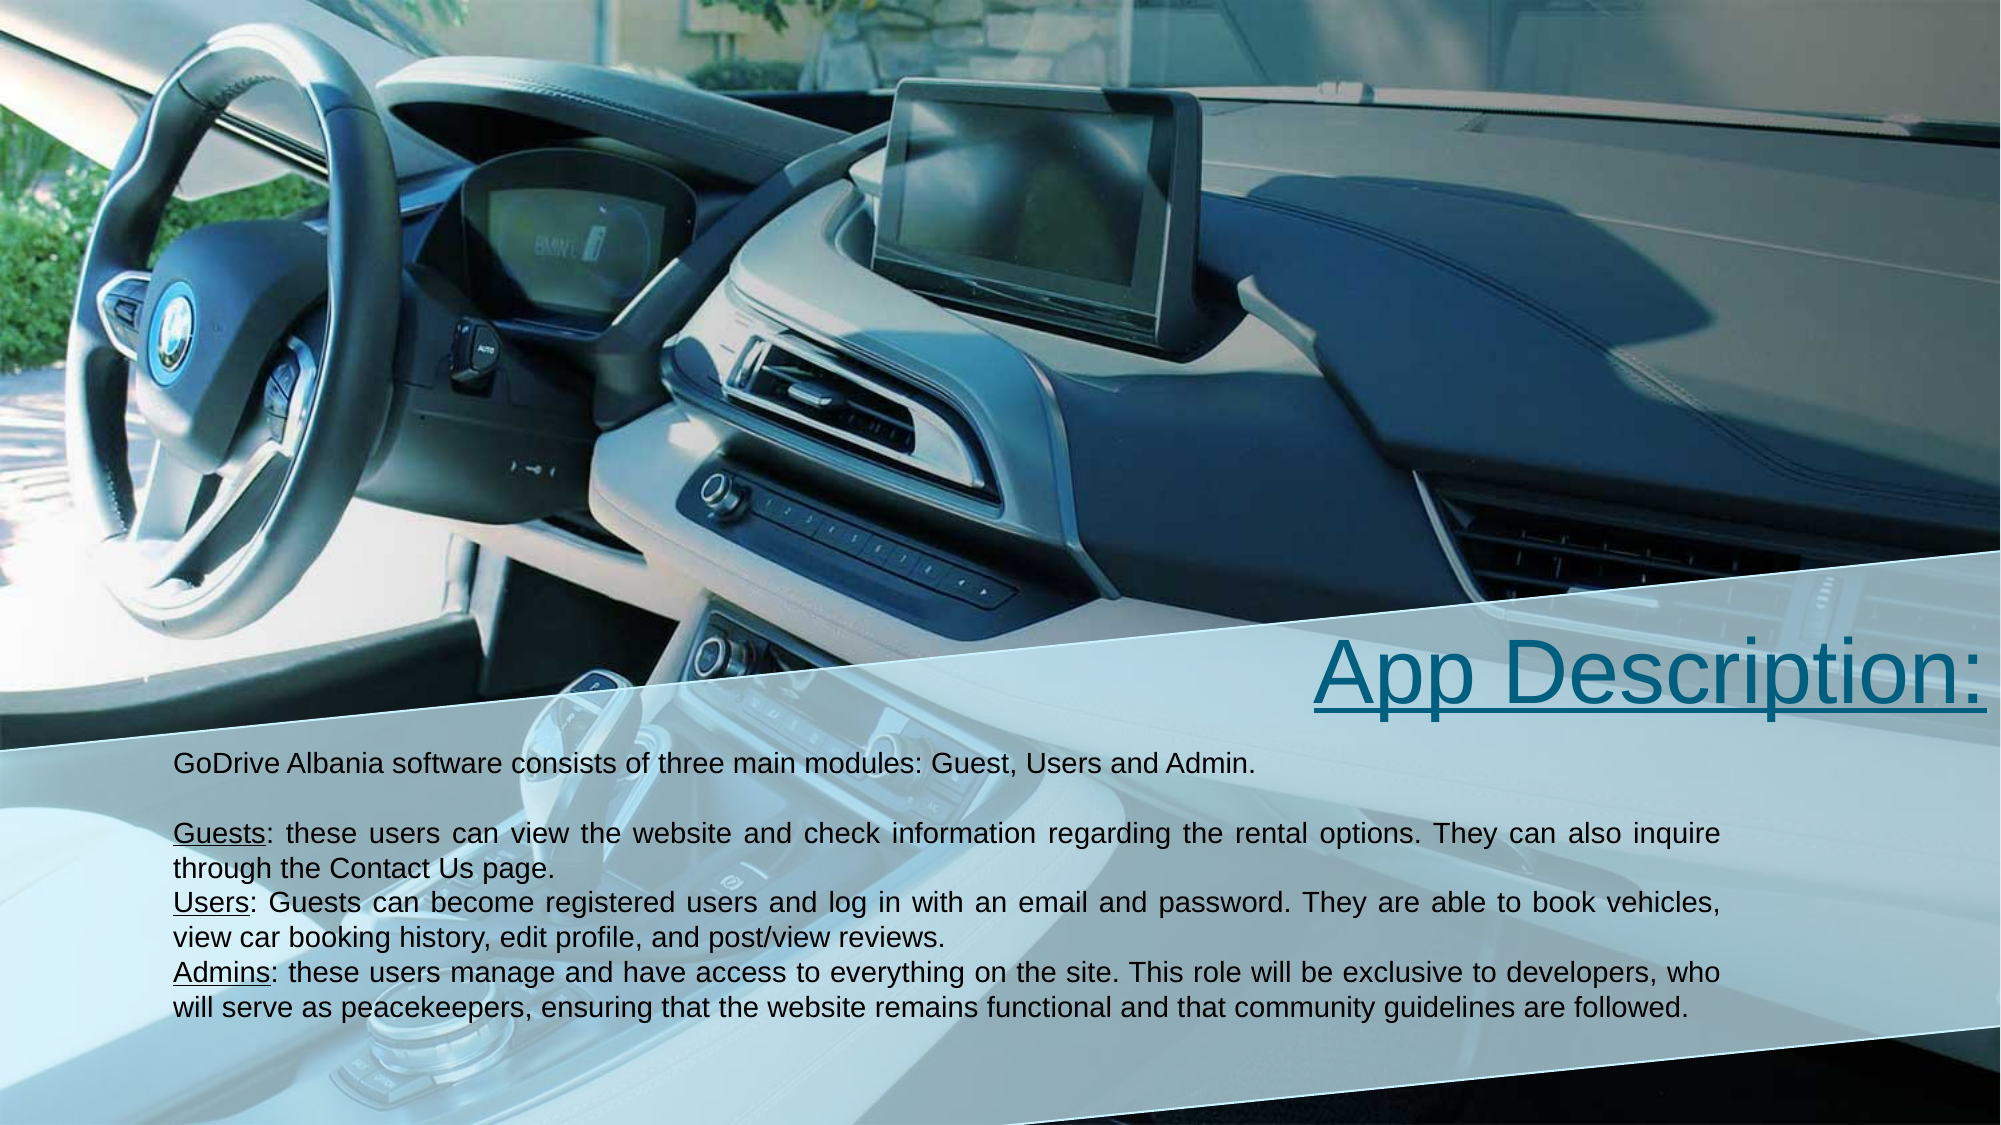

App Description:

GoDrive Albania software consists of three main modules: Guest, Users and Admin.

Guests: these users can view the website and check information regarding the rental options. They can also inquire through the Contact Us page.
Users: Guests can become registered users and log in with an email and password. They are able to book vehicles, view car booking history, edit profile, and post/view reviews.
Admins: these users manage and have access to everything on the site. This role will be exclusive to developers, who will serve as peacekeepers, ensuring that the website remains functional and that community guidelines are followed.